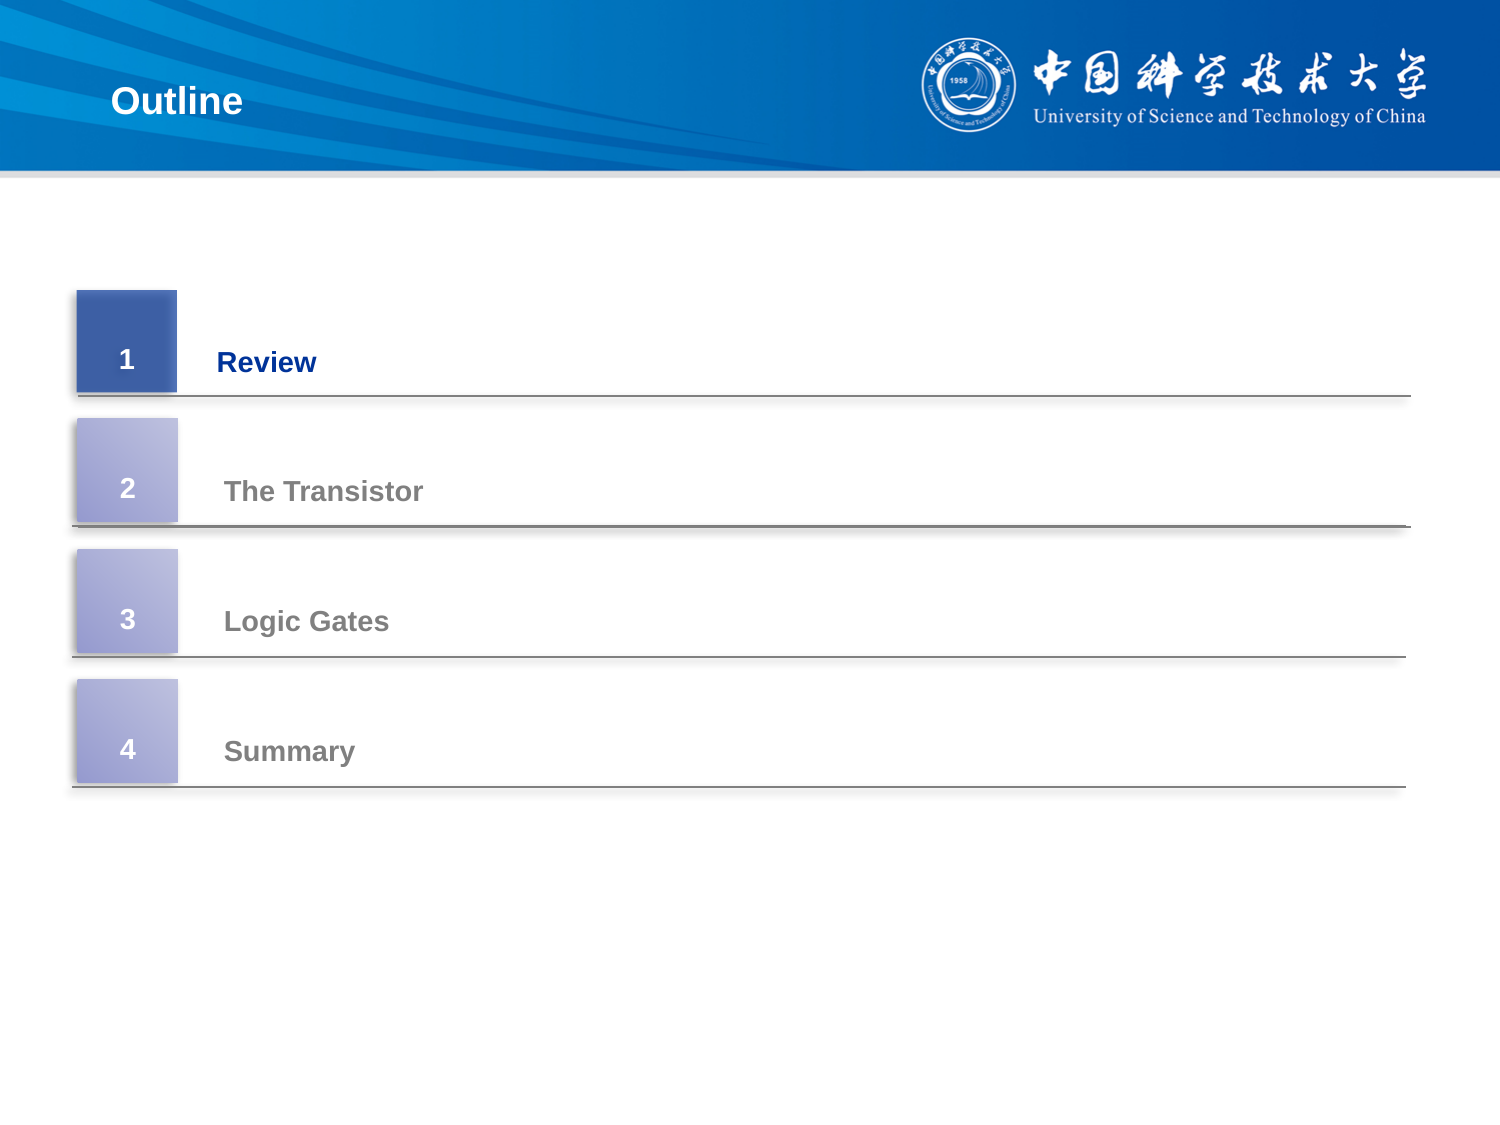

Outline
1
Review
2
The Transistor
3
Logic Gates
4
Summary